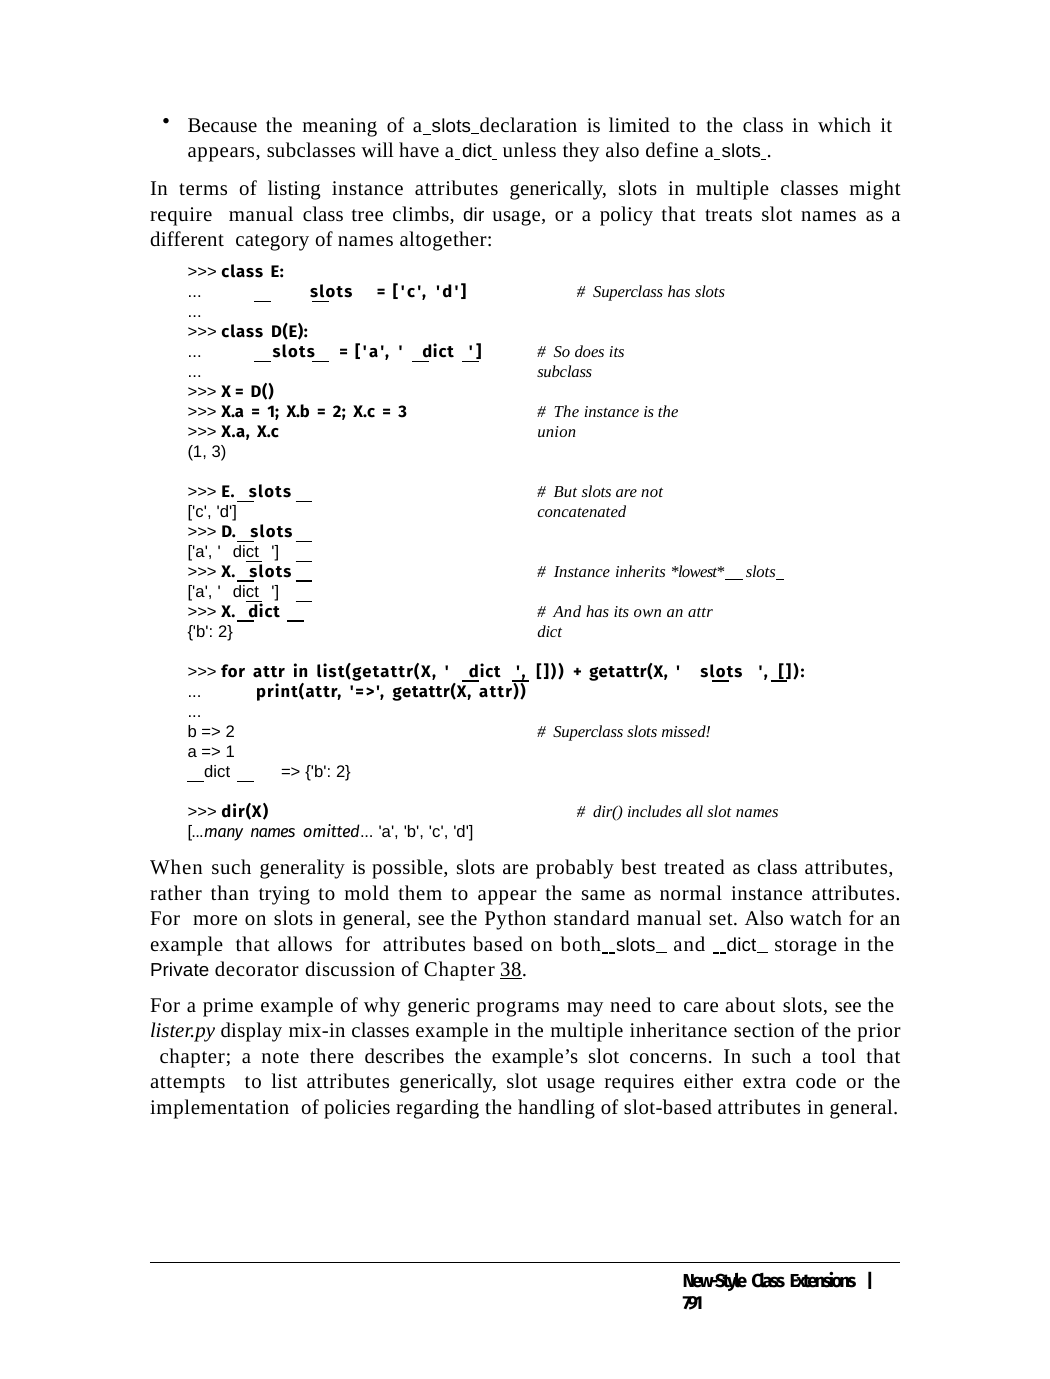

Because the meaning of a slots declaration is limited to the class in which it  appears, subclasses will have a dict unless they also define a slots .
In terms of listing instance attributes generically, slots in multiple classes might require  manual class tree climbs, dir usage, or a policy that treats slot names as a different  category of names altogether:
>>> class E:
...	slots	= ['c', 'd']	# Superclass has slots
...
>>> class D(E):

...	slots	= ['a', ' dict  ']
# So does its subclass
...

>>> X = D()
>>> X.a = 1; X.b = 2; X.c = 3
>>> X.a, X.c
(1, 3)
# The instance is the union
>>> E.  slots
['c', 'd']
>>> D. slots
['a', ' dict ']
>>> X.  slots
['a', ' dict ']
>>> X.   dict
{'b': 2}
# But slots are not concatenated

# Instance inherits *lowest*   slots

# And has its own an attr dict

>>> for attr in list(getattr(X, ' dict  ', [])) + getattr(X, ' slots  ', []):
...	print(attr, '=>', getattr(X, attr))

...
b => 2
a => 1
dict	=> {'b': 2}
# Superclass slots missed!

>>> dir(X)	# dir() includes all slot names
[...many names omitted... 'a', 'b', 'c', 'd']
When such generality is possible, slots are probably best treated as class attributes,  rather than trying to mold them to appear the same as normal instance attributes. For  more on slots in general, see the Python standard manual set. Also watch for an example  that allows  for  attributes based on both  slots   and   dict   storage in the  Private decorator discussion of Chapter 38.
For a prime example of why generic programs may need to care about slots, see the  lister.py display mix-in classes example in the multiple inheritance section of the prior  chapter; a note there describes the example’s slot concerns. In such a tool that attempts  to list attributes generically, slot usage requires either extra code or the implementation  of policies regarding the handling of slot-based attributes in general.

New-Style Class Extensions  |  791